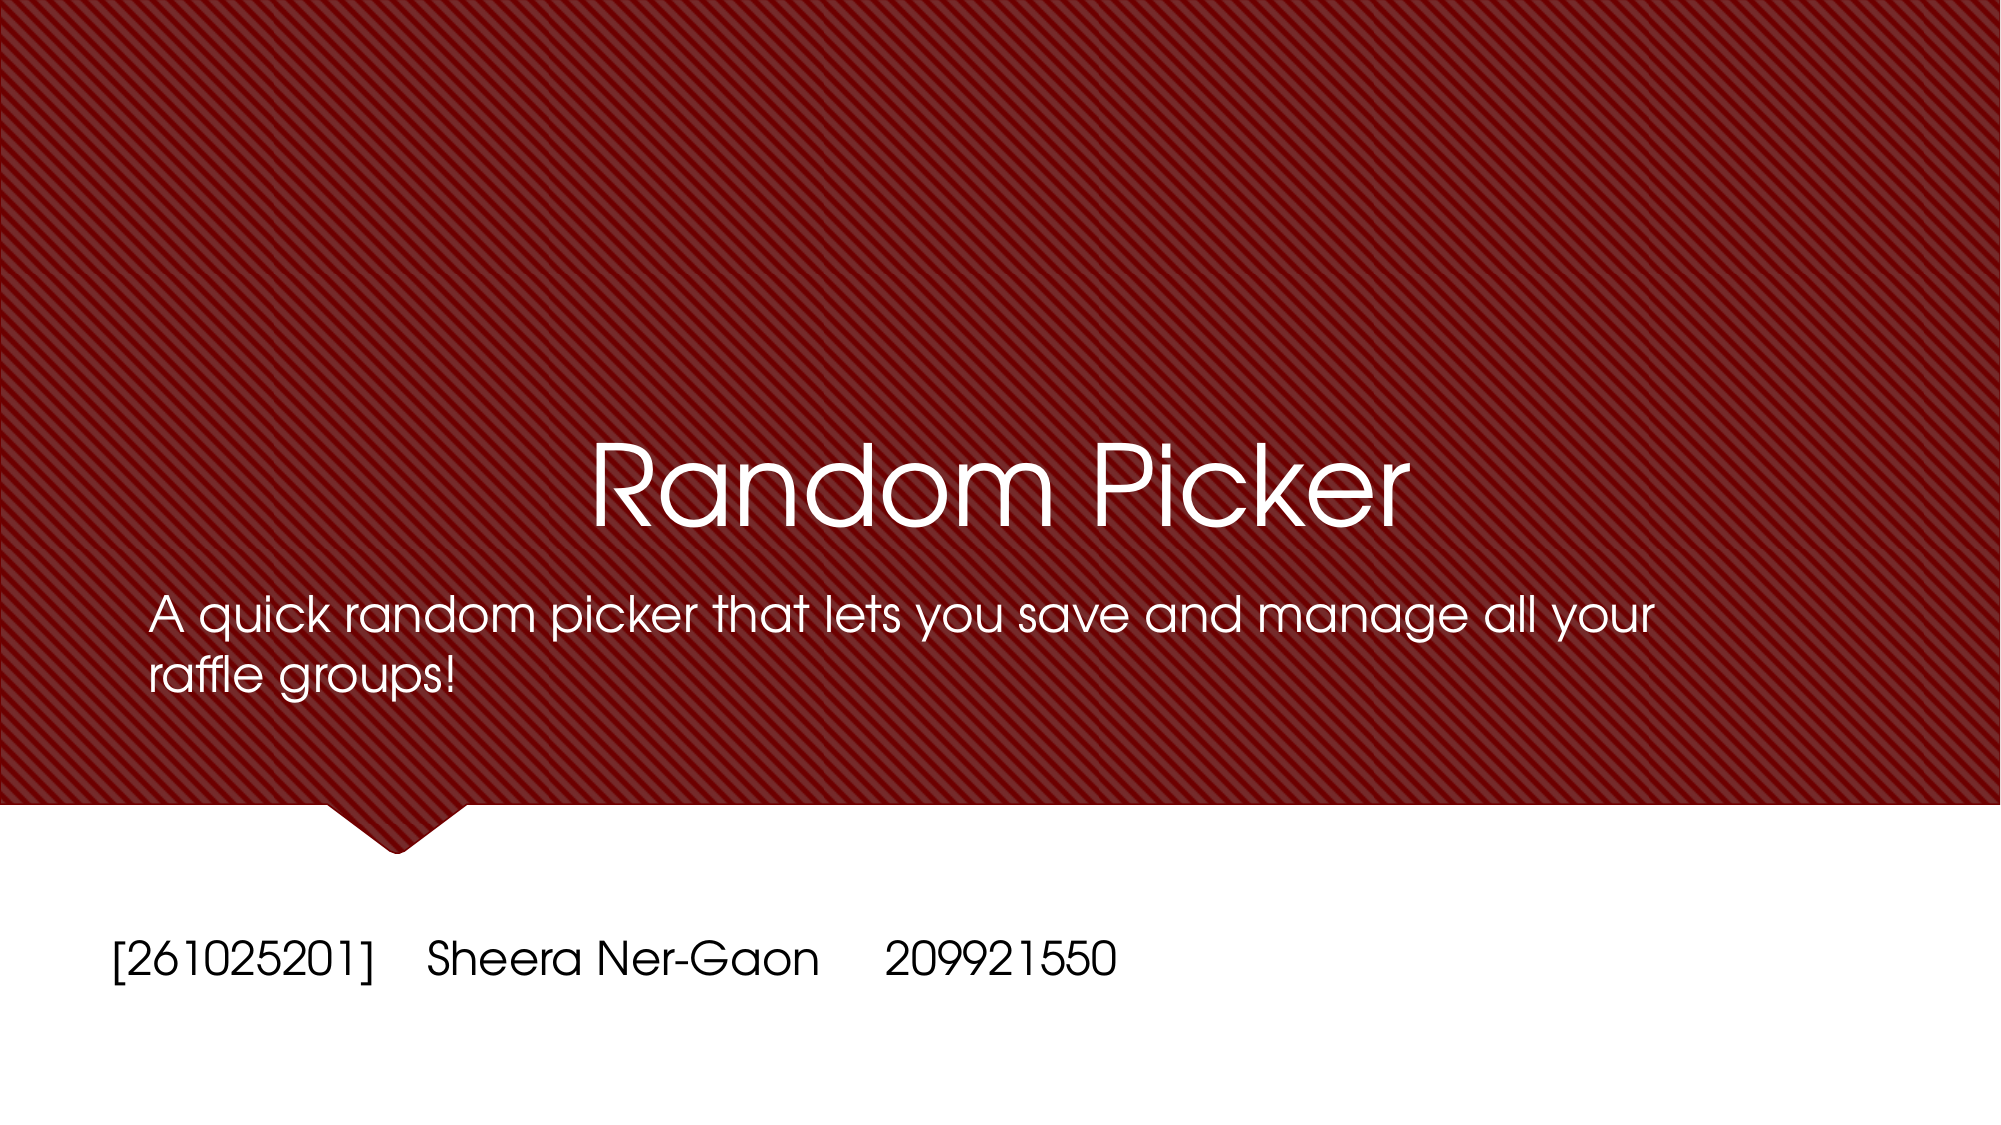

# Random Picker
A quick random picker that lets you save and manage all your raffle groups!
[261025201]    Sheera Ner-Gaon     209921550